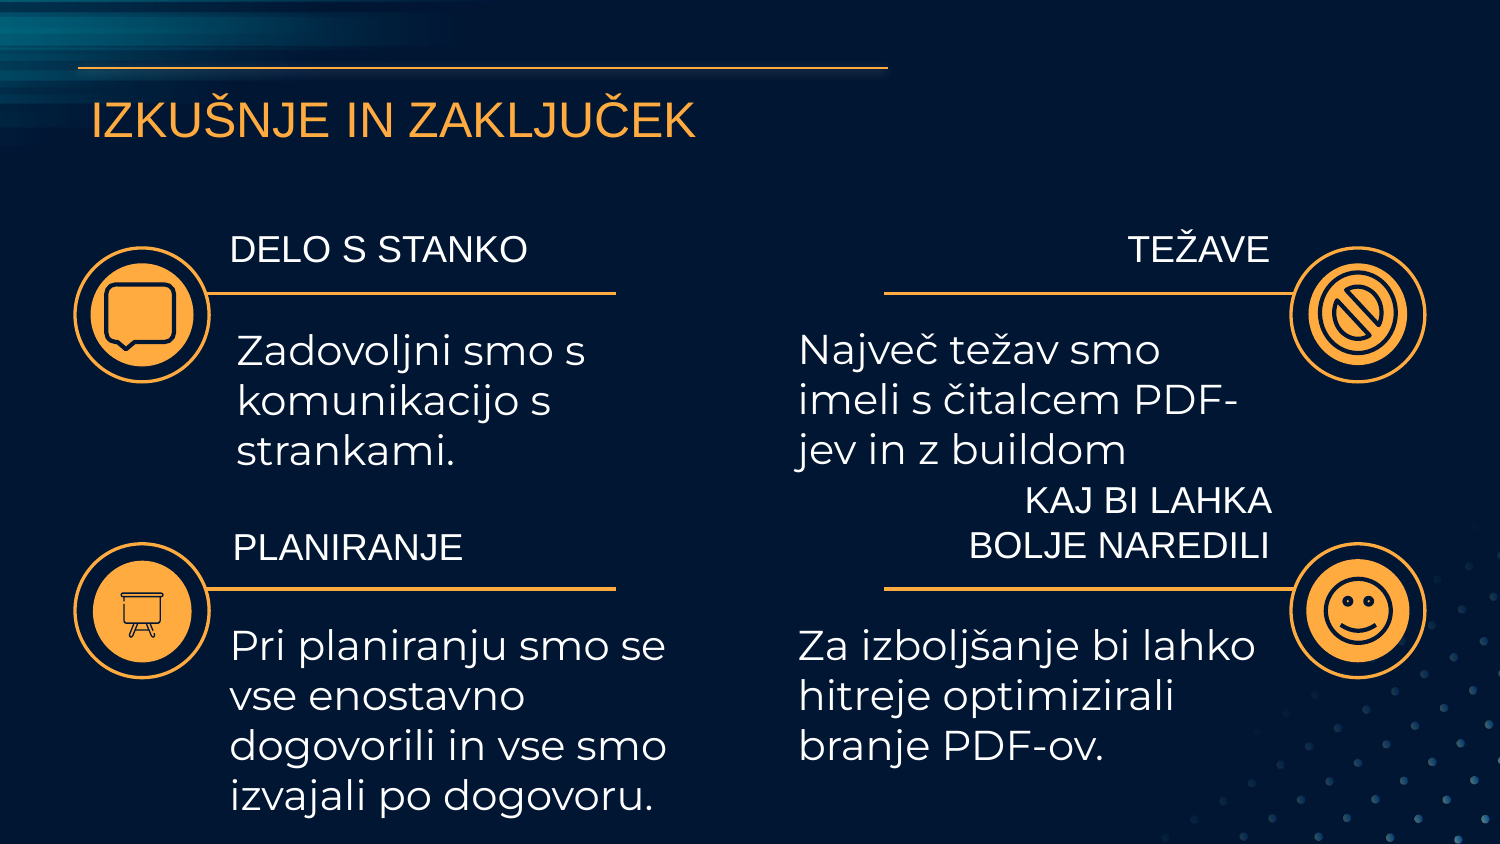

# IZKUŠNJE IN ZAKLJUČEK
DELO S STANKO
TEŽAVE

Največ težav smo imeli s čitalcem PDF-jev in z buildom
Zadovoljni smo s komunikacijo s strankami.
KAJ BI LAHKA BOLJE NAREDILI
PLANIRANJE

Pri planiranju smo se vse enostavno dogovorili in vse smo izvajali po dogovoru.
Za izboljšanje bi lahko hitreje optimizirali branje PDF-ov.